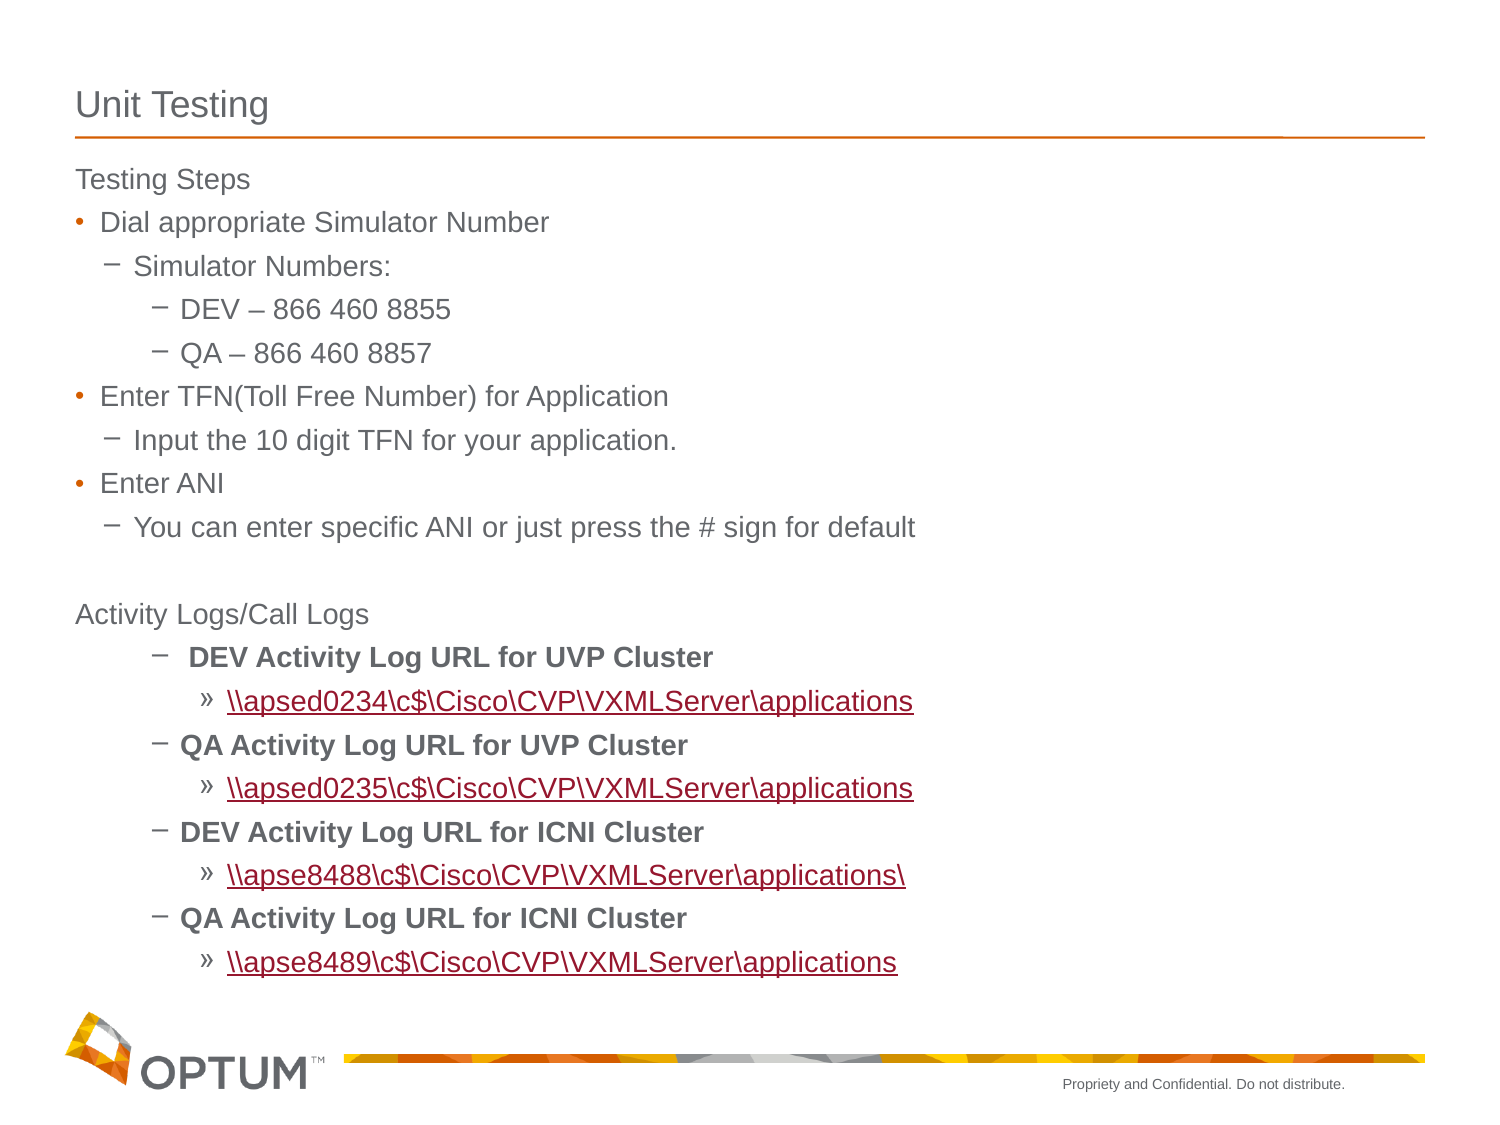

# Unit Testing
Testing Steps
Dial appropriate Simulator Number
Simulator Numbers:
DEV – 866 460 8855
QA – 866 460 8857
Enter TFN(Toll Free Number) for Application
Input the 10 digit TFN for your application.
Enter ANI
You can enter specific ANI or just press the # sign for default

Activity Logs/Call Logs
 DEV Activity Log URL for UVP Cluster
\\apsed0234\c$\Cisco\CVP\VXMLServer\applications
QA Activity Log URL for UVP Cluster
\\apsed0235\c$\Cisco\CVP\VXMLServer\applications
DEV Activity Log URL for ICNI Cluster
\\apse8488\c$\Cisco\CVP\VXMLServer\applications\
QA Activity Log URL for ICNI Cluster
\\apse8489\c$\Cisco\CVP\VXMLServer\applications